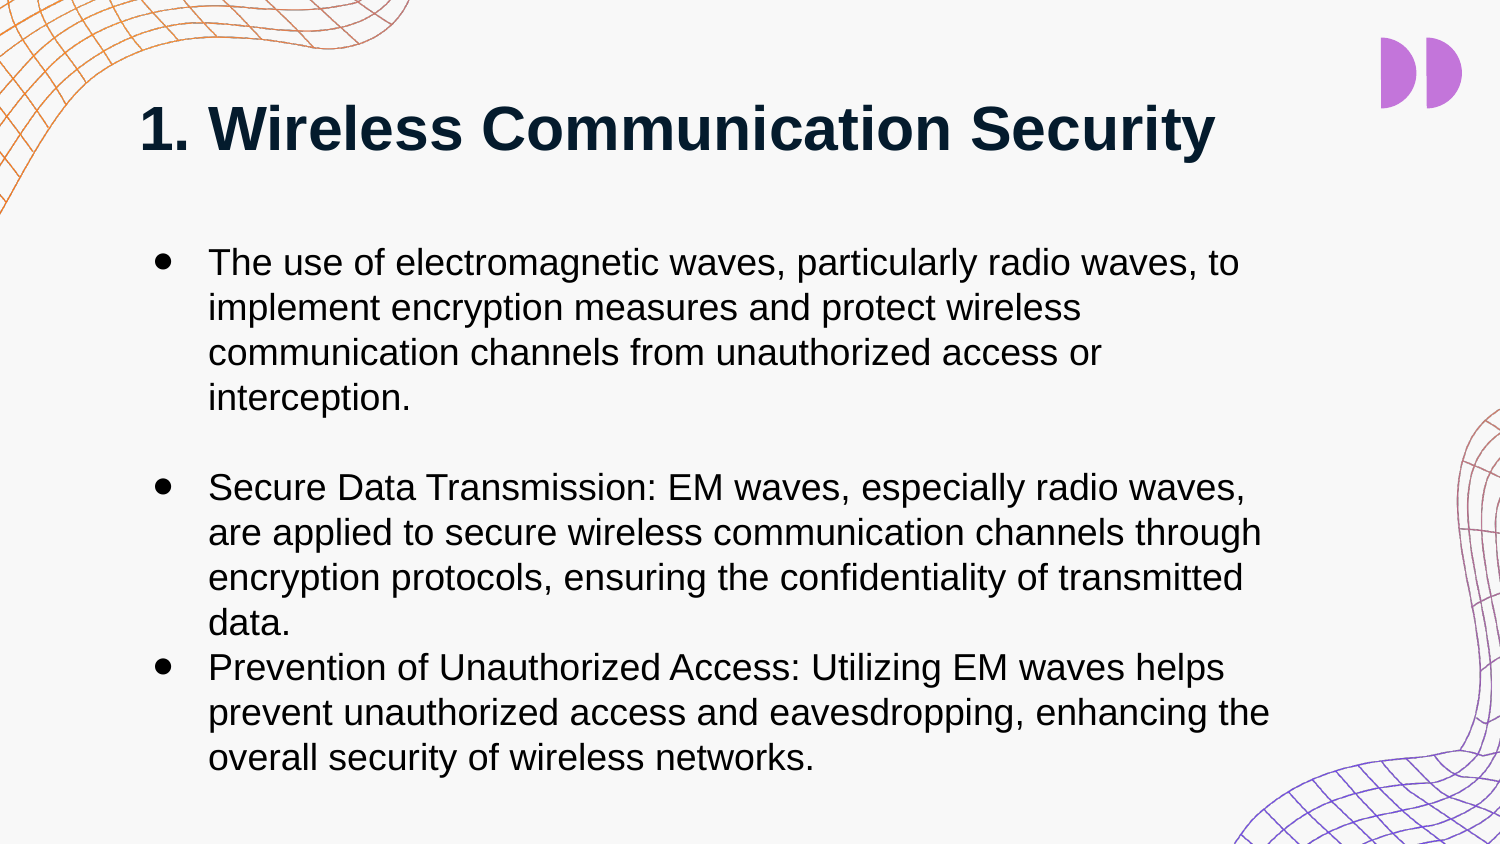

# Wireless Communication Security
The use of electromagnetic waves, particularly radio waves, to implement encryption measures and protect wireless communication channels from unauthorized access or interception.

Secure Data Transmission: EM waves, especially radio waves, are applied to secure wireless communication channels through encryption protocols, ensuring the confidentiality of transmitted data.
Prevention of Unauthorized Access: Utilizing EM waves helps prevent unauthorized access and eavesdropping, enhancing the overall security of wireless networks.